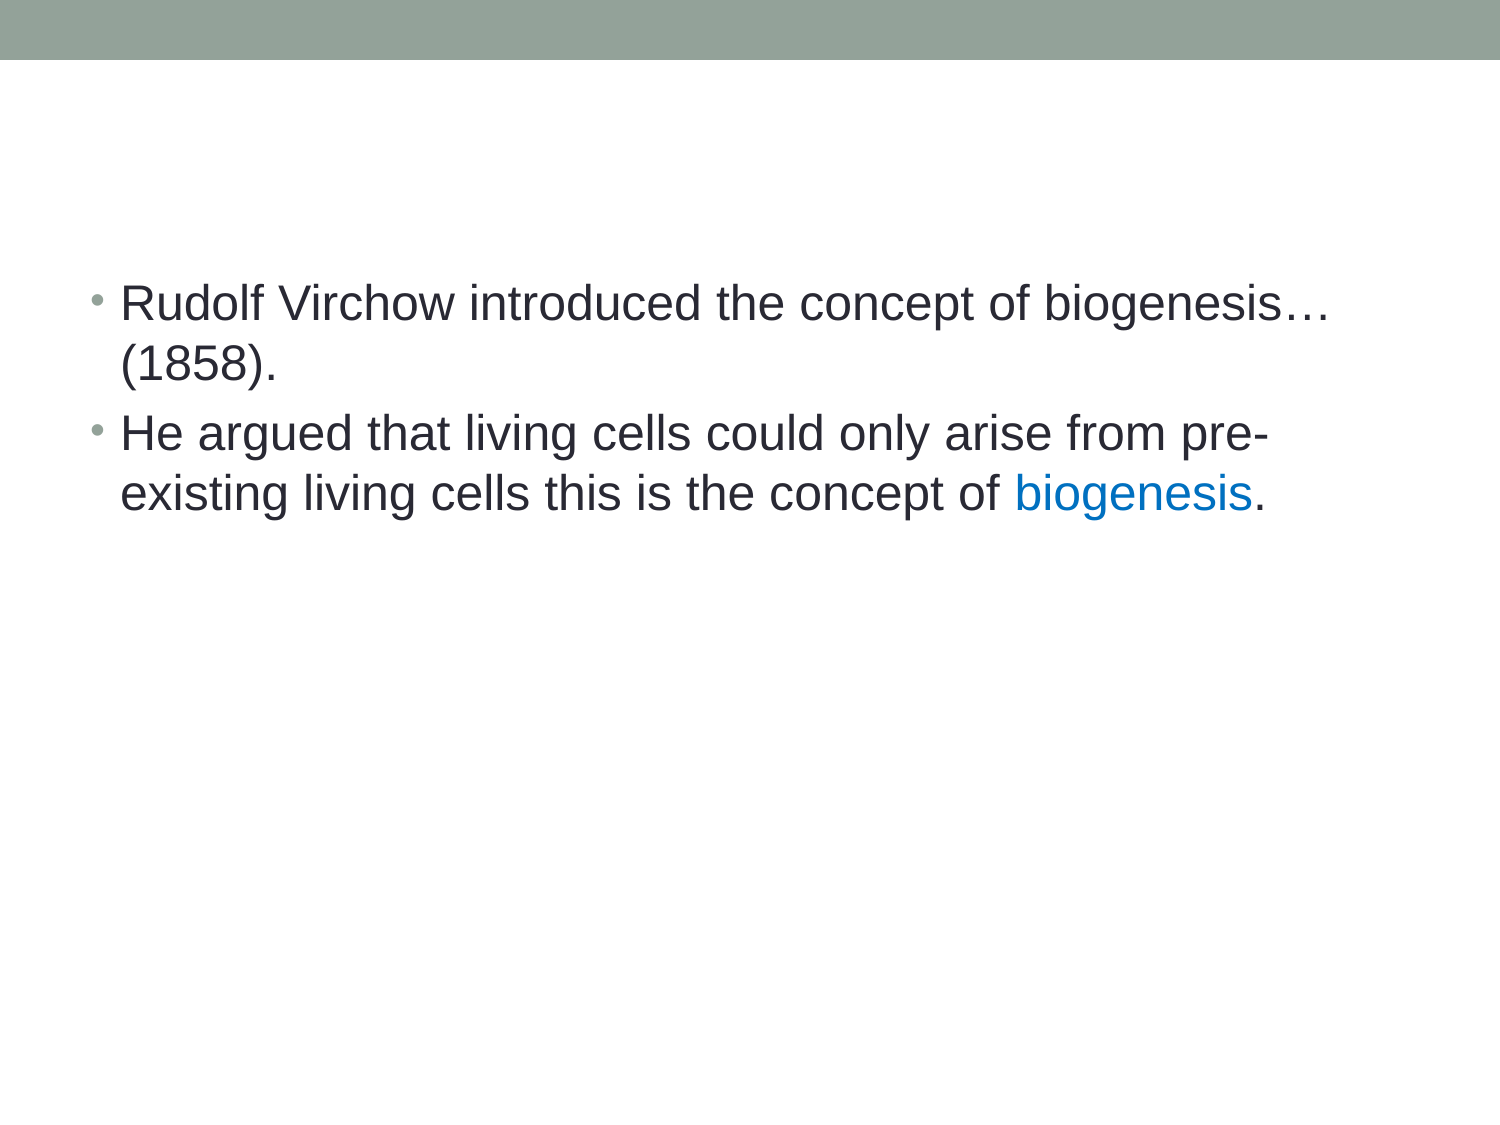

#
Rudolf Virchow introduced the concept of biogenesis…(1858).
He argued that living cells could only arise from pre-existing living cells this is the concept of biogenesis.